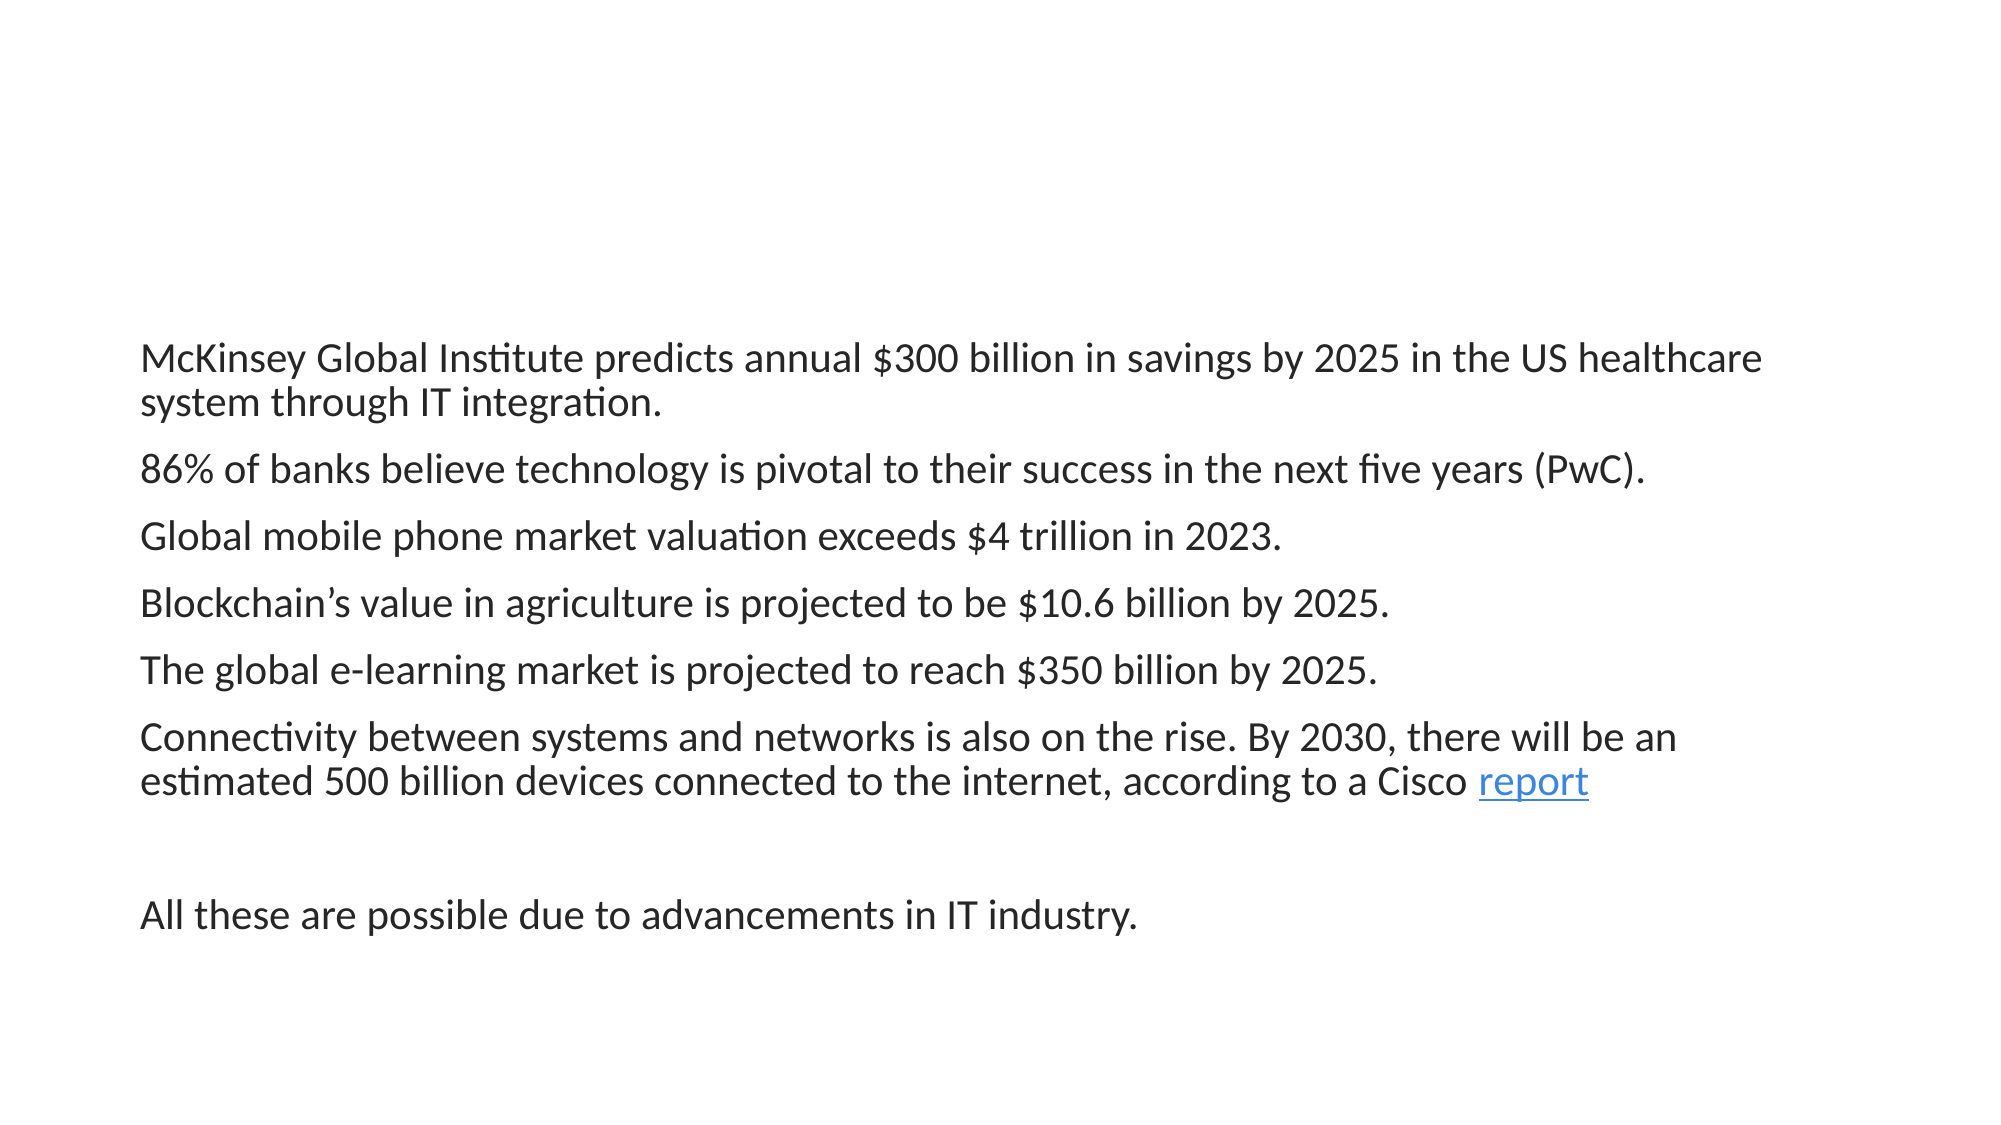

#
McKinsey Global Institute predicts annual $300 billion in savings by 2025 in the US healthcare system through IT integration.
86% of banks believe technology is pivotal to their success in the next five years (PwC).
Global mobile phone market valuation exceeds $4 trillion in 2023.
Blockchain’s value in agriculture is projected to be $10.6 billion by 2025.
The global e-learning market is projected to reach $350 billion by 2025.
Connectivity between systems and networks is also on the rise. By 2030, there will be an estimated 500 billion devices connected to the internet, according to a Cisco report

All these are possible due to advancements in IT industry.